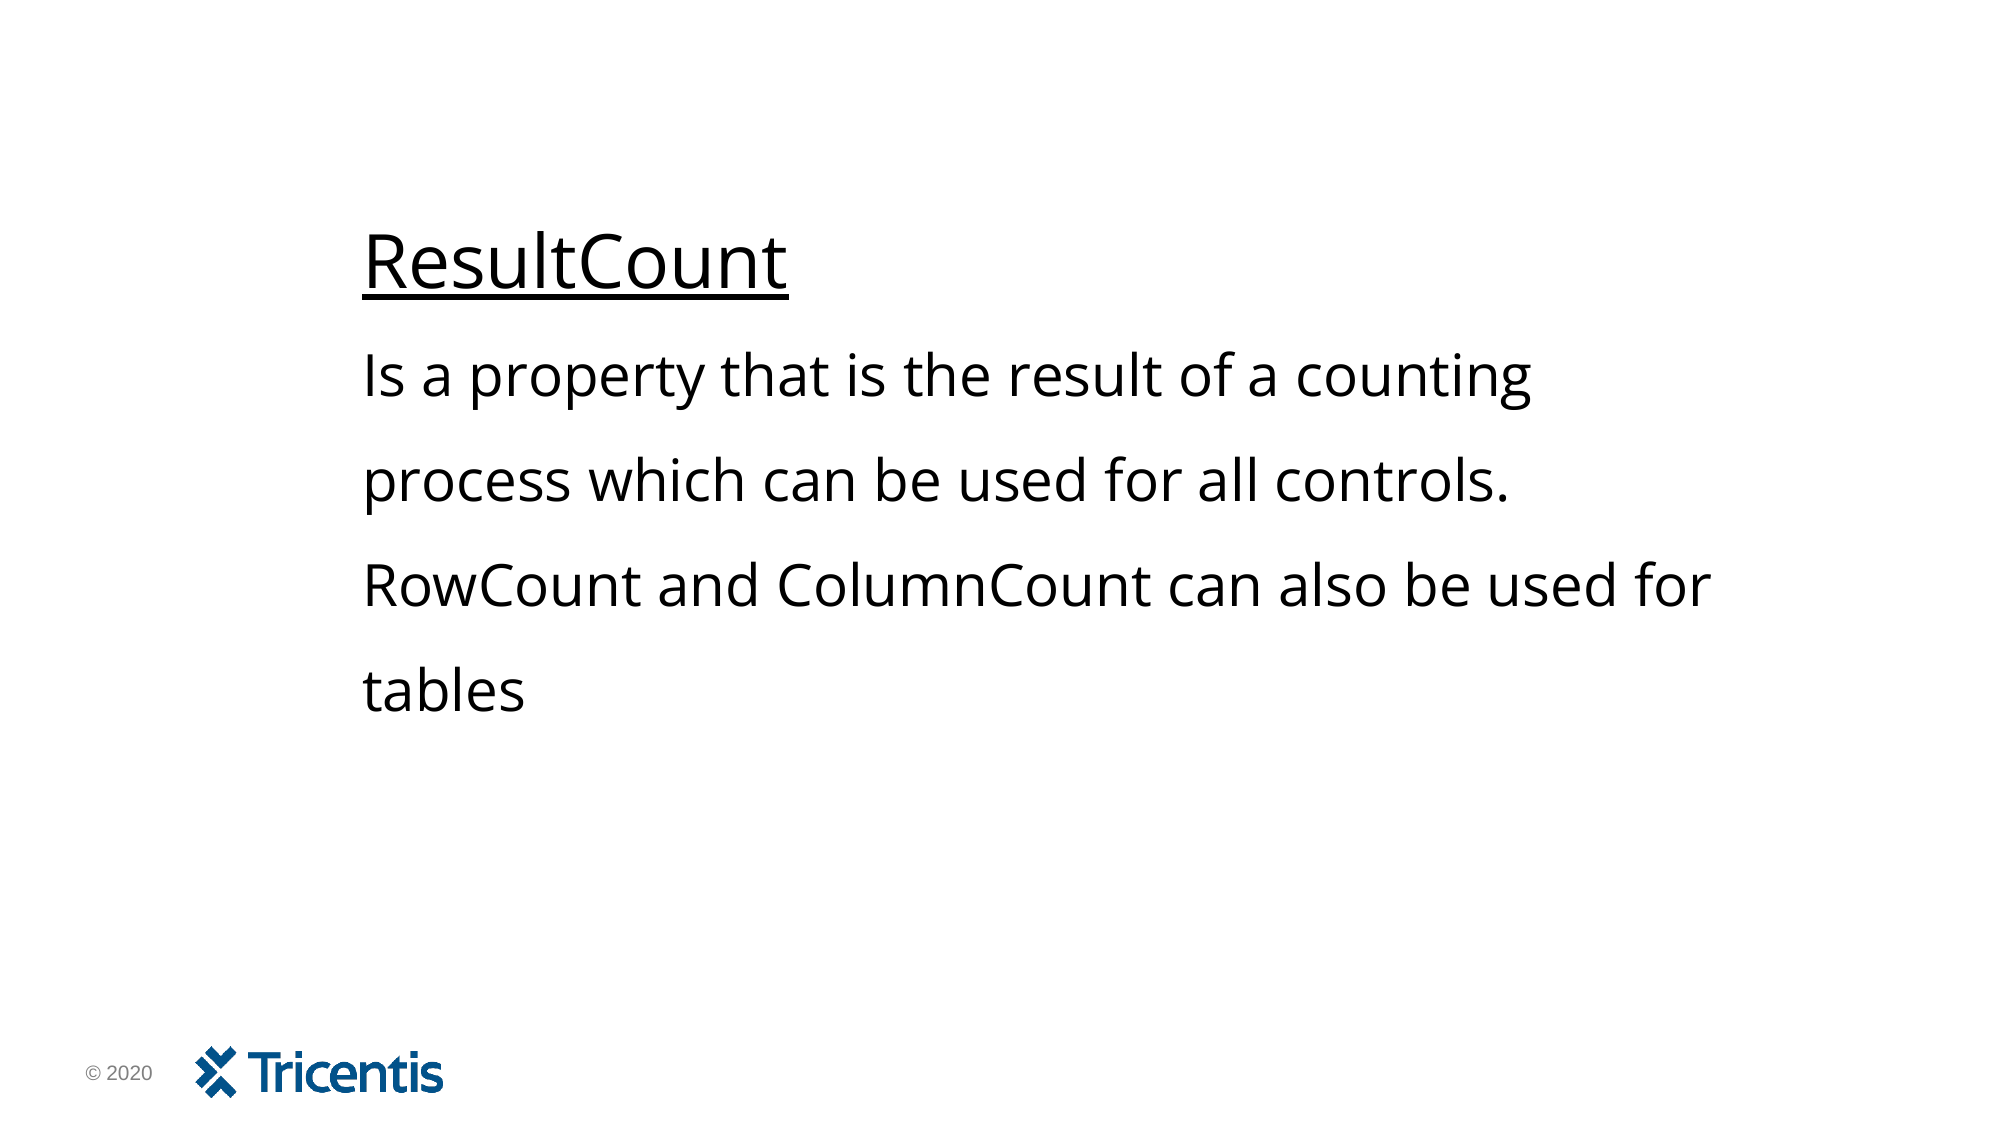

ResultCount
Is a property that is the result of a counting process which can be used for all controls. RowCount and ColumnCount can also be used for tables